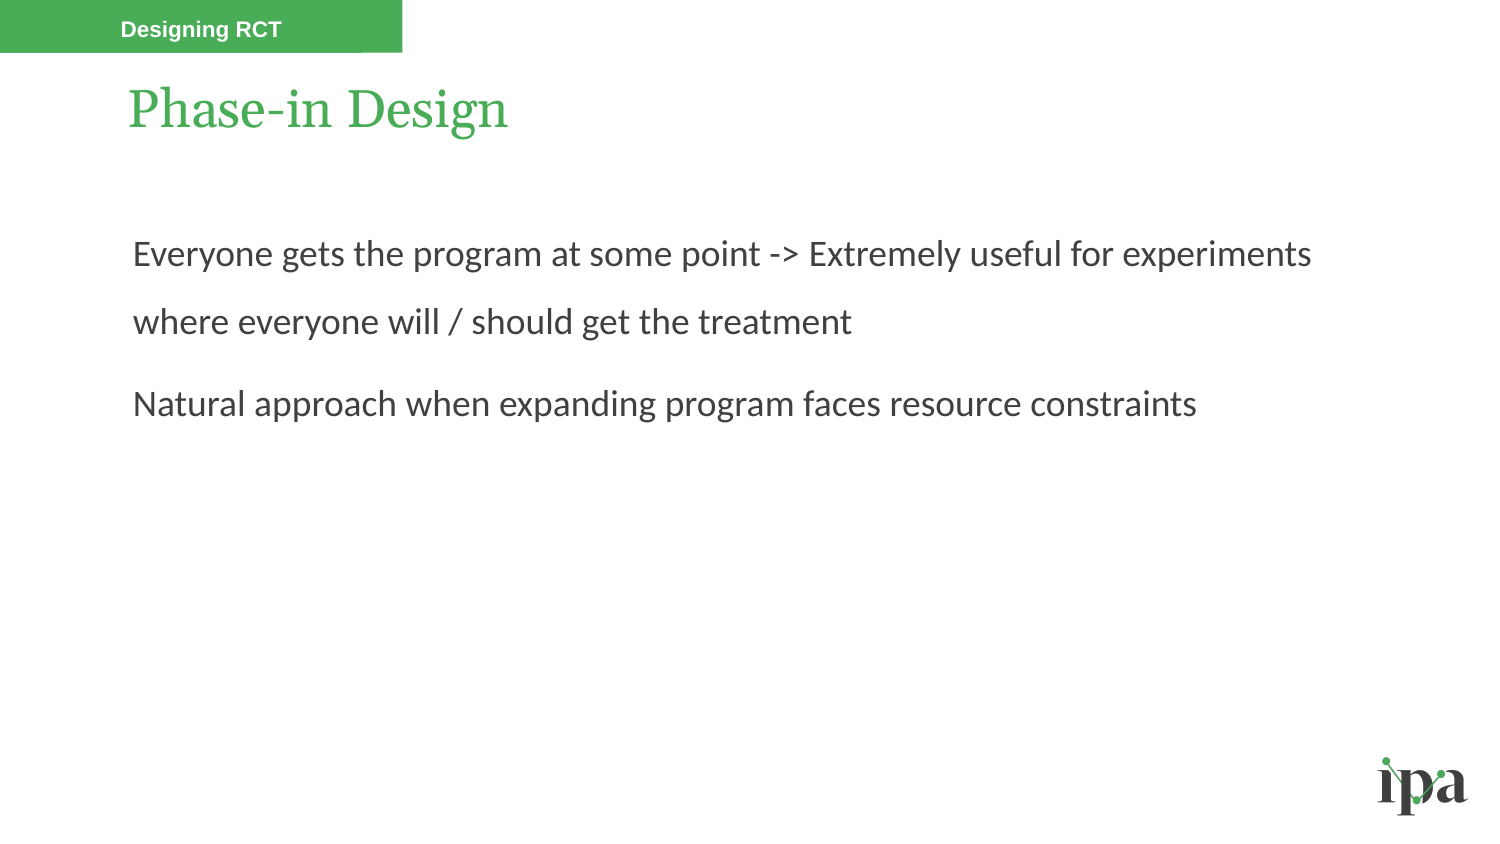

Designing RCT
# Phase-in Design
Everyone gets the program at some point -> Extremely useful for experiments where everyone will / should get the treatment
Natural approach when expanding program faces resource constraints